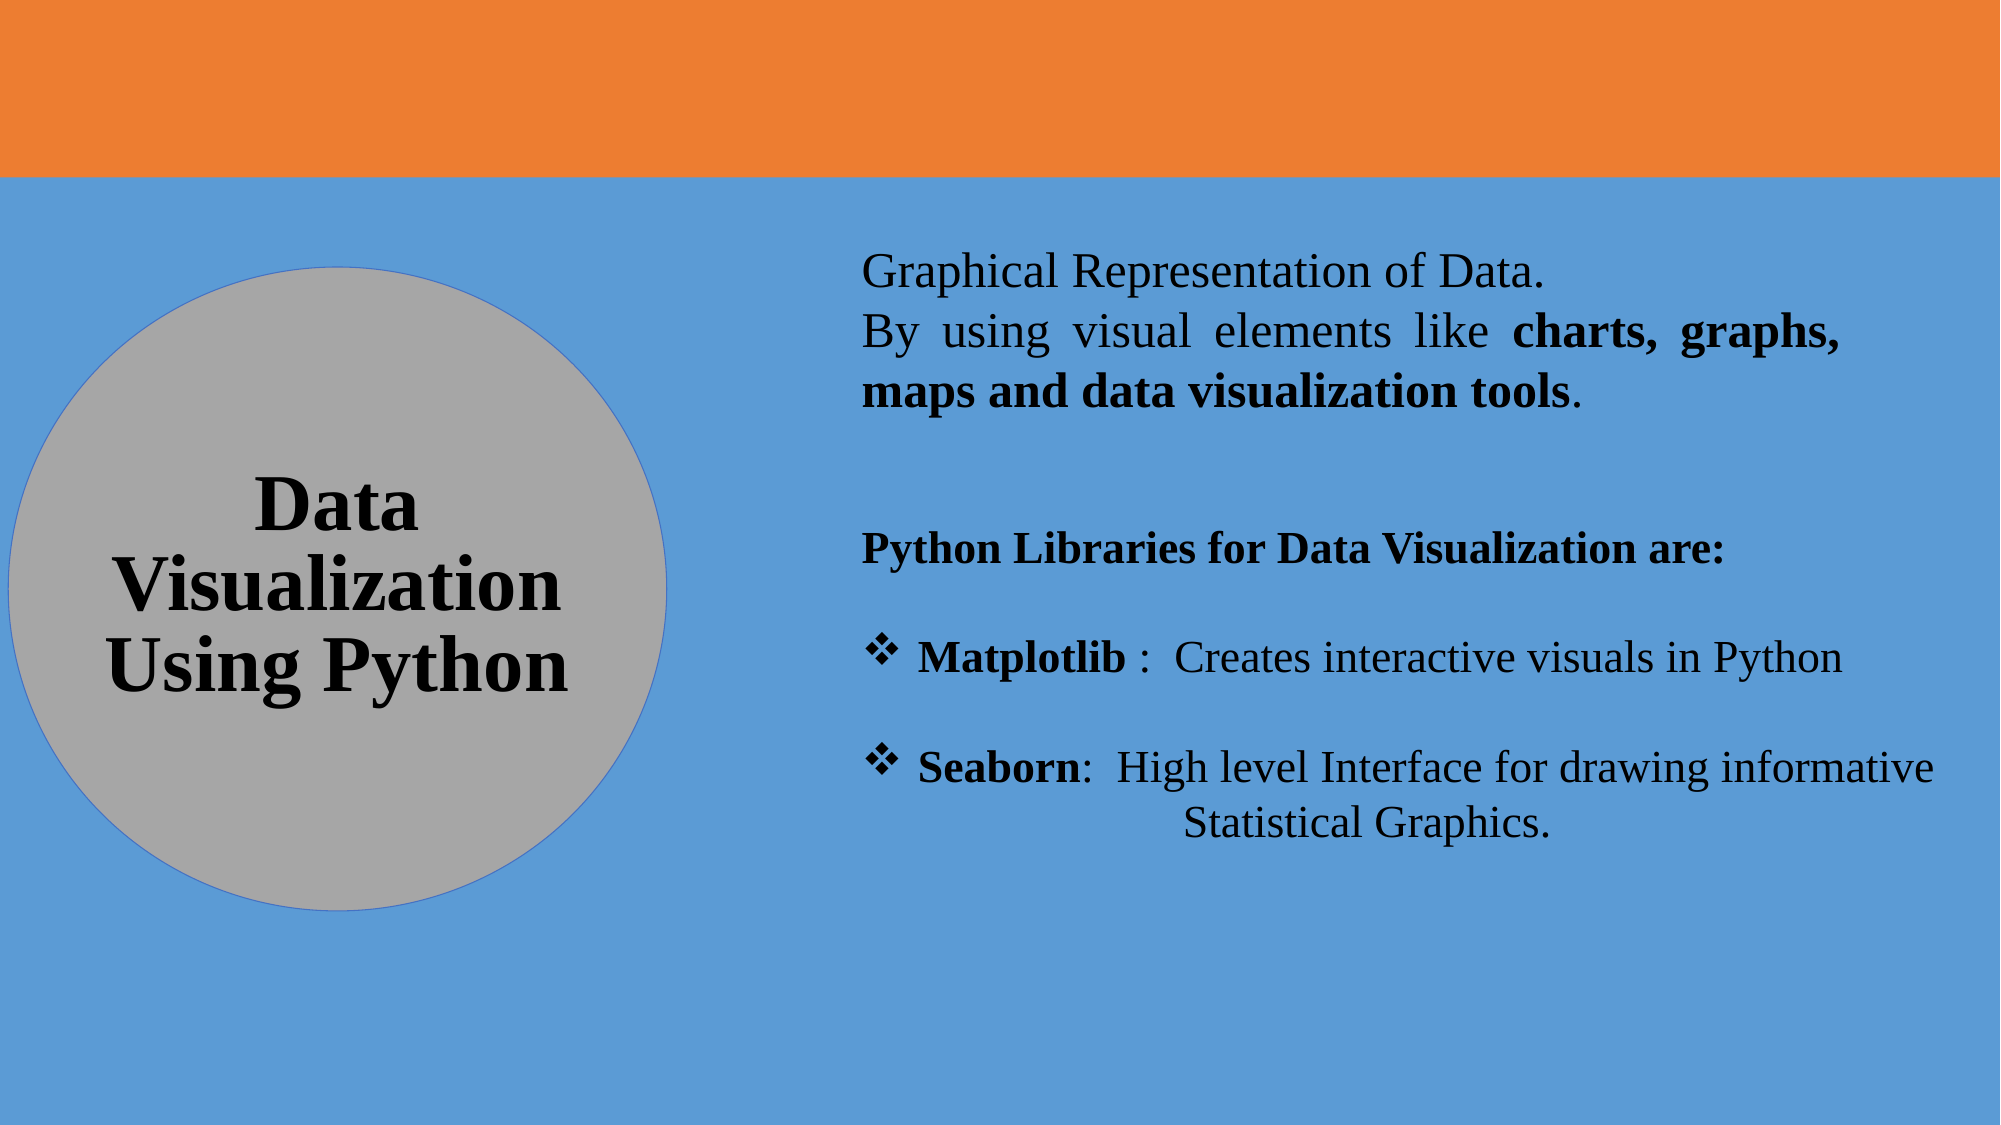

Graphical Representation of Data.
By using visual elements like charts, graphs, maps and data visualization tools.

# Data Visualization Using Python

Python Libraries for Data Visualization are:

Matplotlib :  Creates interactive visuals in Python

Seaborn:  High level Interface for drawing informative 	          Statistical Graphics.